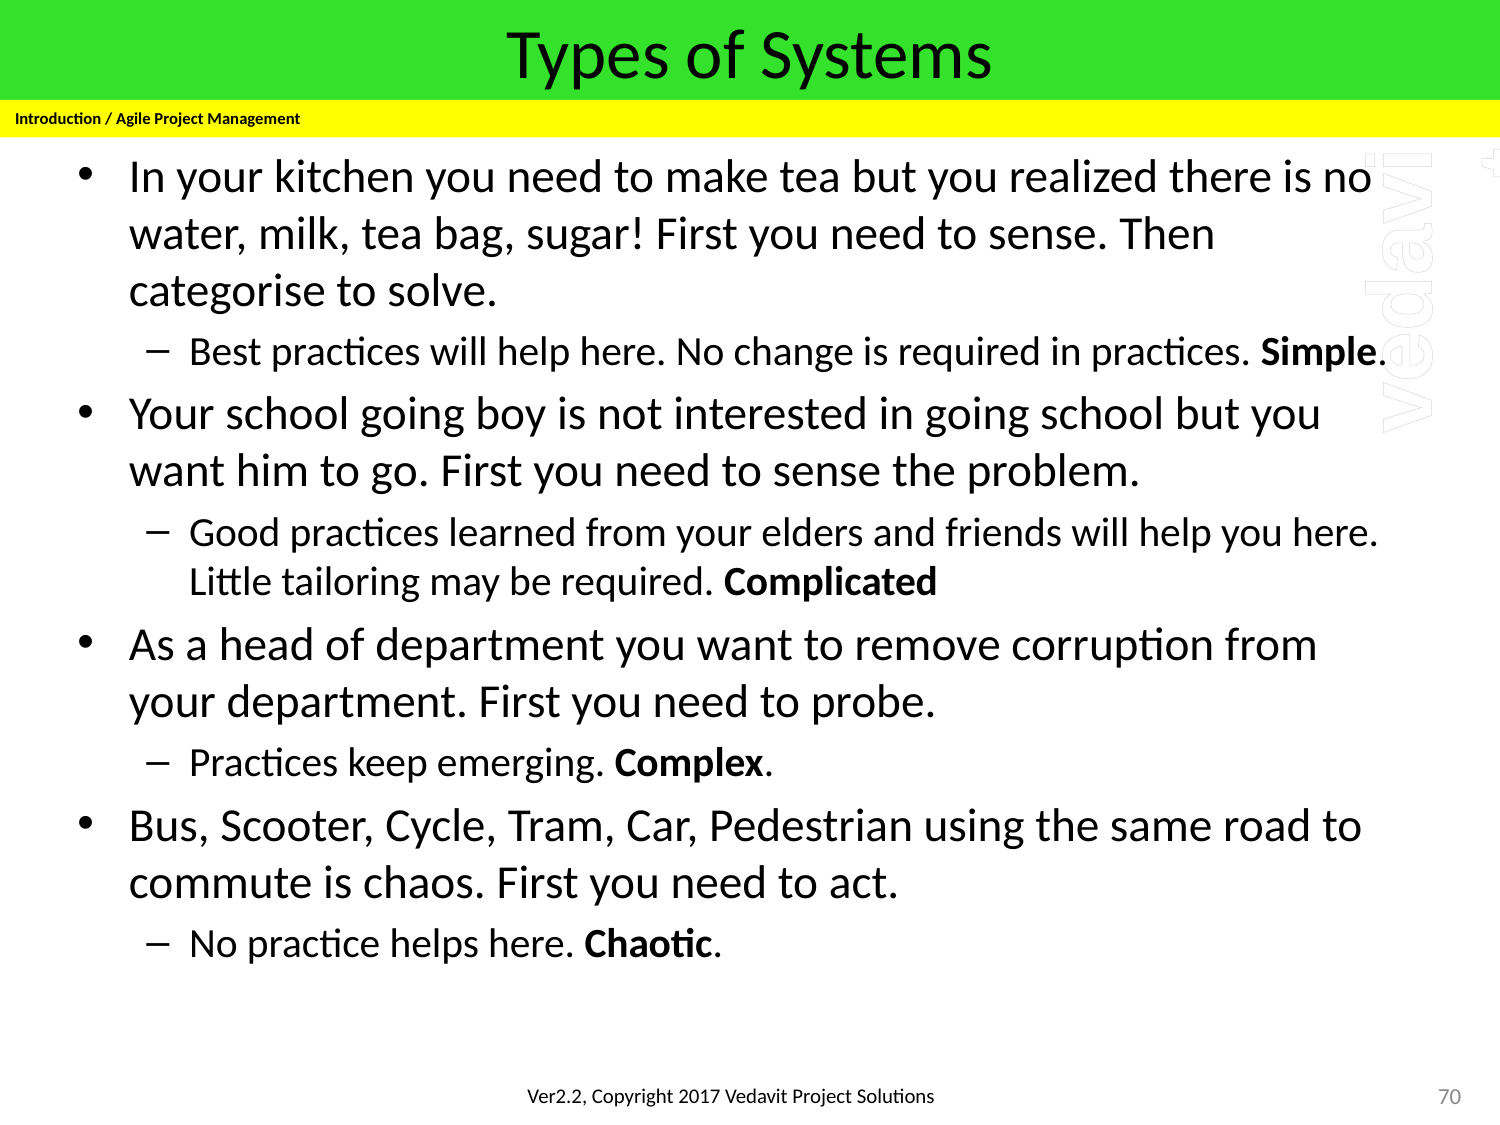

# Types of Systems
Introduction / Agile Project Management
In your kitchen you need to make tea but you realized there is no water, milk, tea bag, sugar! First you need to sense. Then categorise to solve.
Best practices will help here. No change is required in practices. Simple.
Your school going boy is not interested in going school but you want him to go. First you need to sense the problem.
Good practices learned from your elders and friends will help you here. Little tailoring may be required. Complicated
As a head of department you want to remove corruption from your department. First you need to probe.
Practices keep emerging. Complex.
Bus, Scooter, Cycle, Tram, Car, Pedestrian using the same road to commute is chaos. First you need to act.
No practice helps here. Chaotic.
70